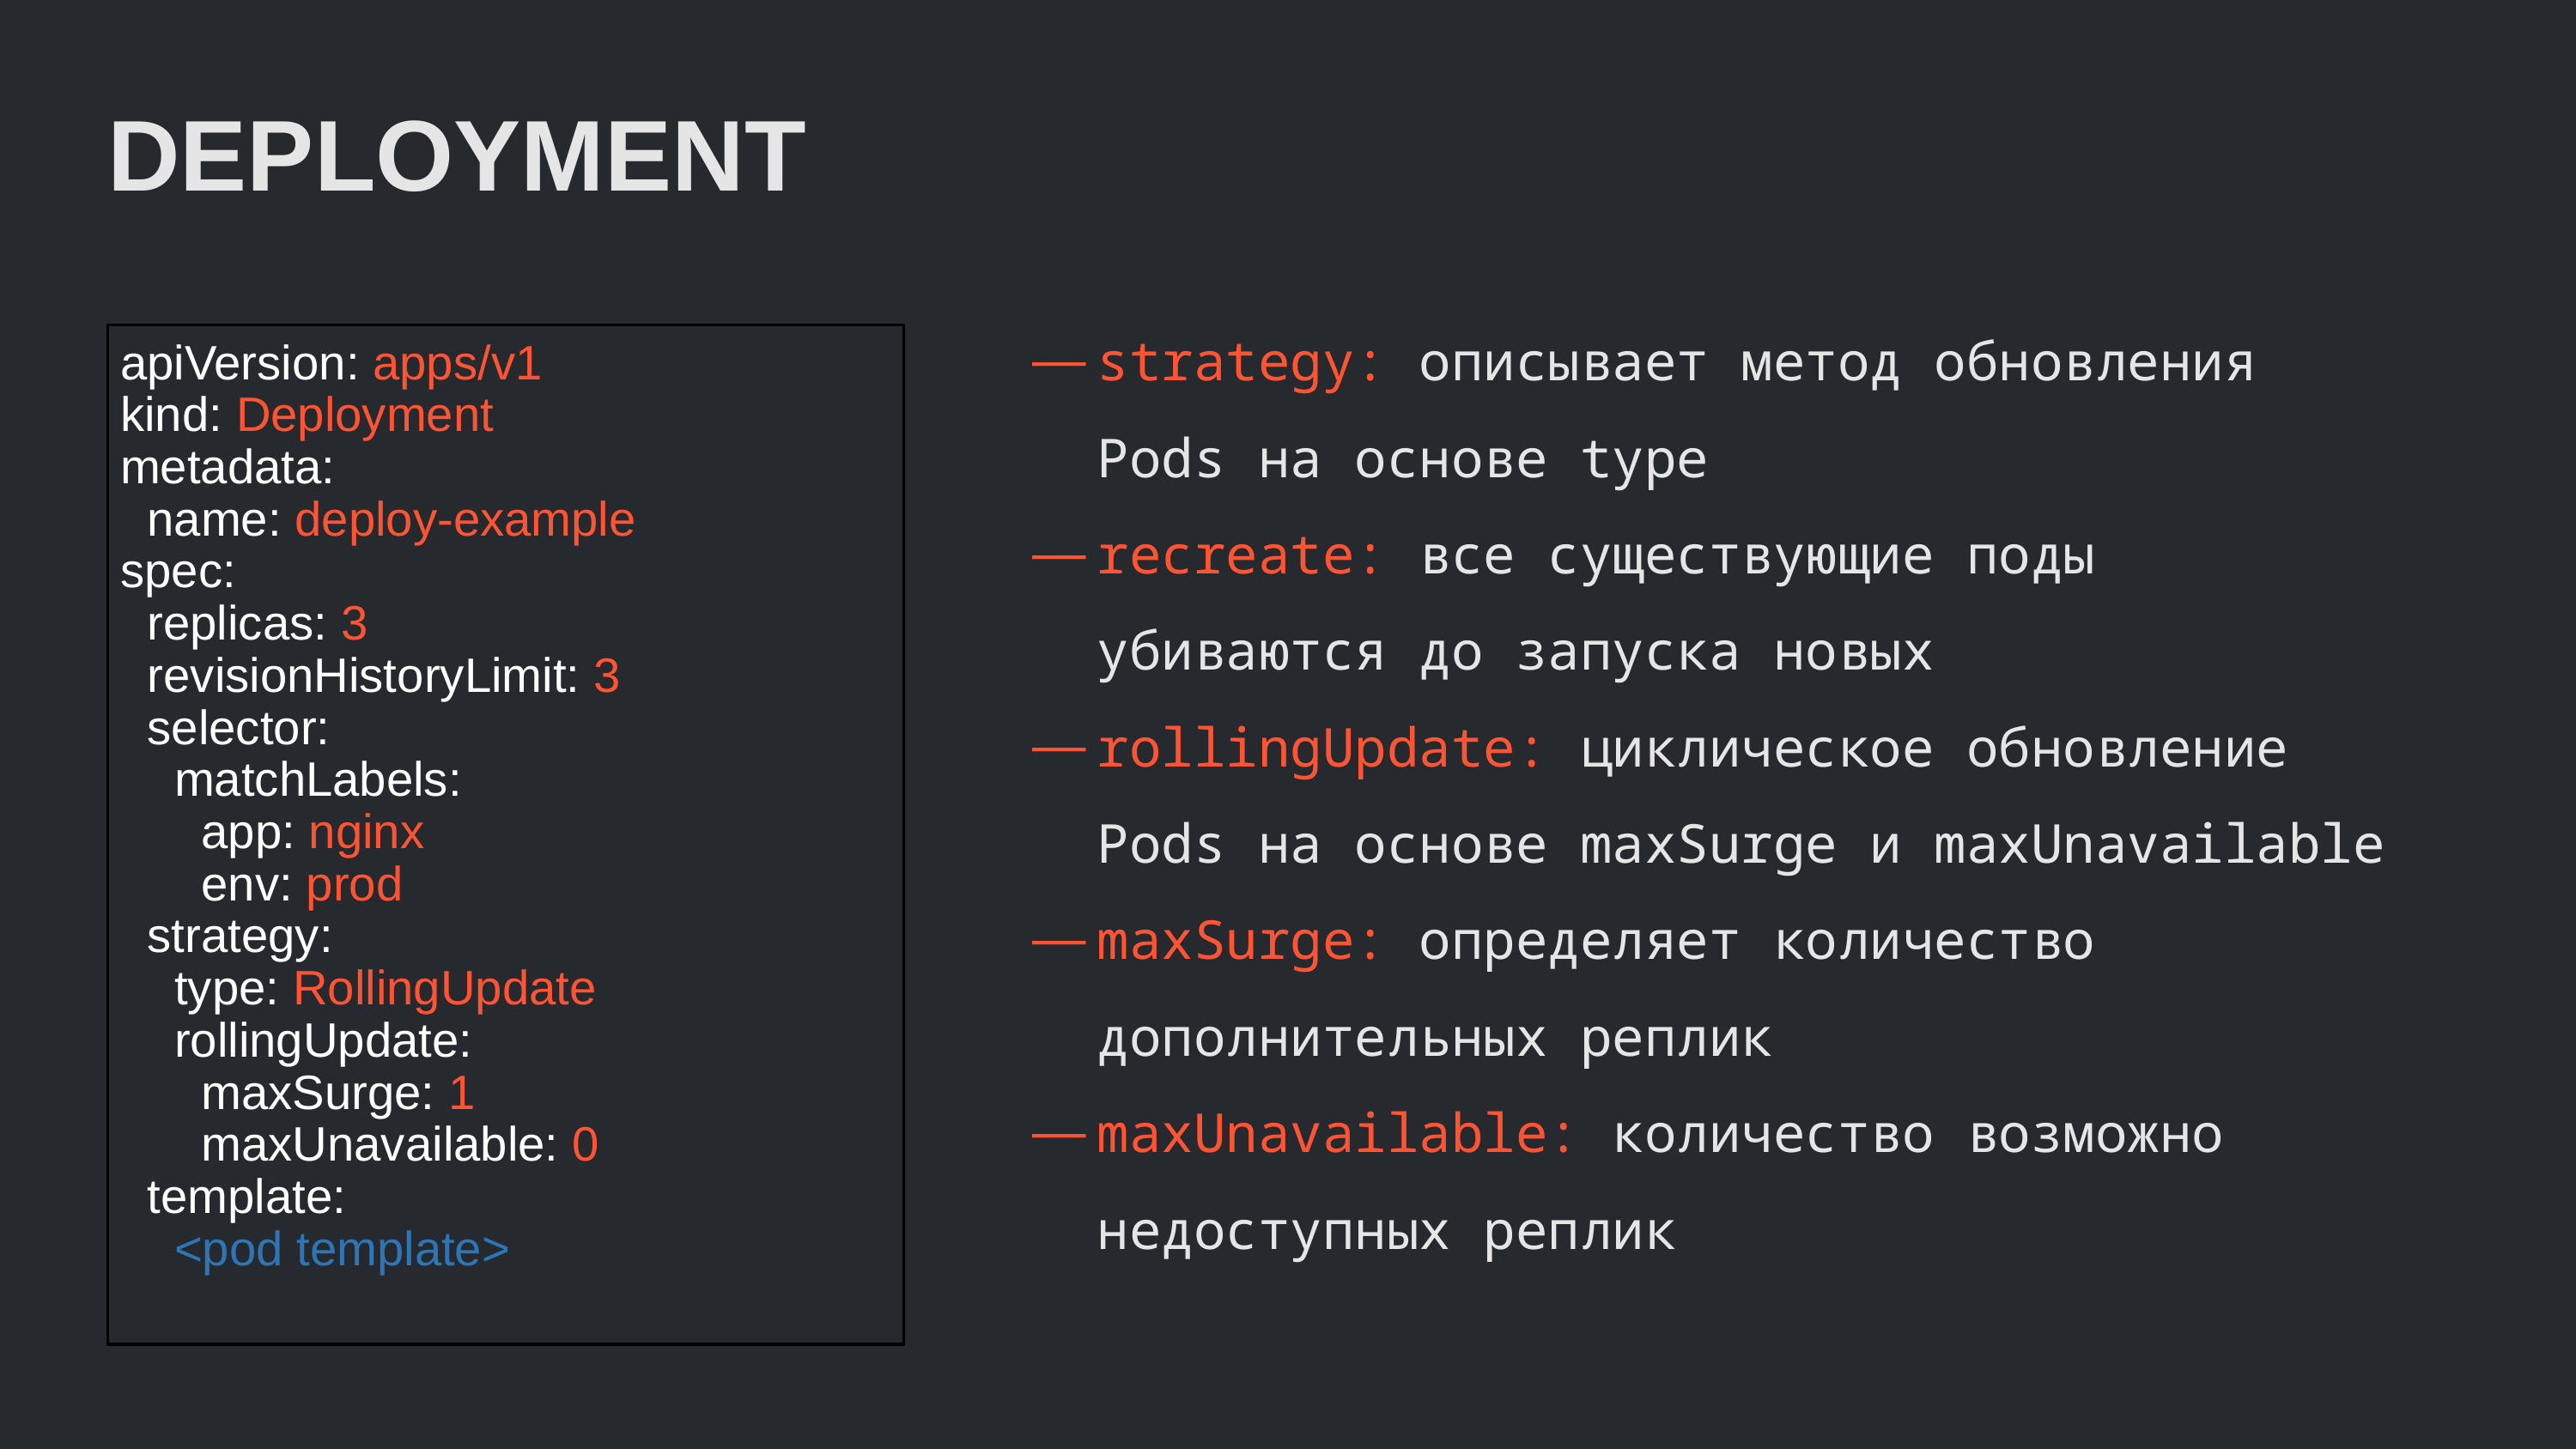

DEPLOYMENT
strategy: описывает метод обновления Pods на основе type
recreate: все существующие поды убиваются до запуска новых
rollingUpdate: циклическое обновление Pods на основе maxSurge и maxUnavailable
maxSurge: определяет количество дополнительных реплик
maxUnavailable: количество возможно недоступных реплик
apiVersion: apps/v1
kind: Deployment
metadata:
  name: deploy-example
spec:
  replicas: 3
  revisionHistoryLimit: 3
  selector:
    matchLabels:
      app: nginx
      env: prod
  strategy:
    type: RollingUpdate
    rollingUpdate:
      maxSurge: 1
      maxUnavailable: 0
  template:
    <pod template>